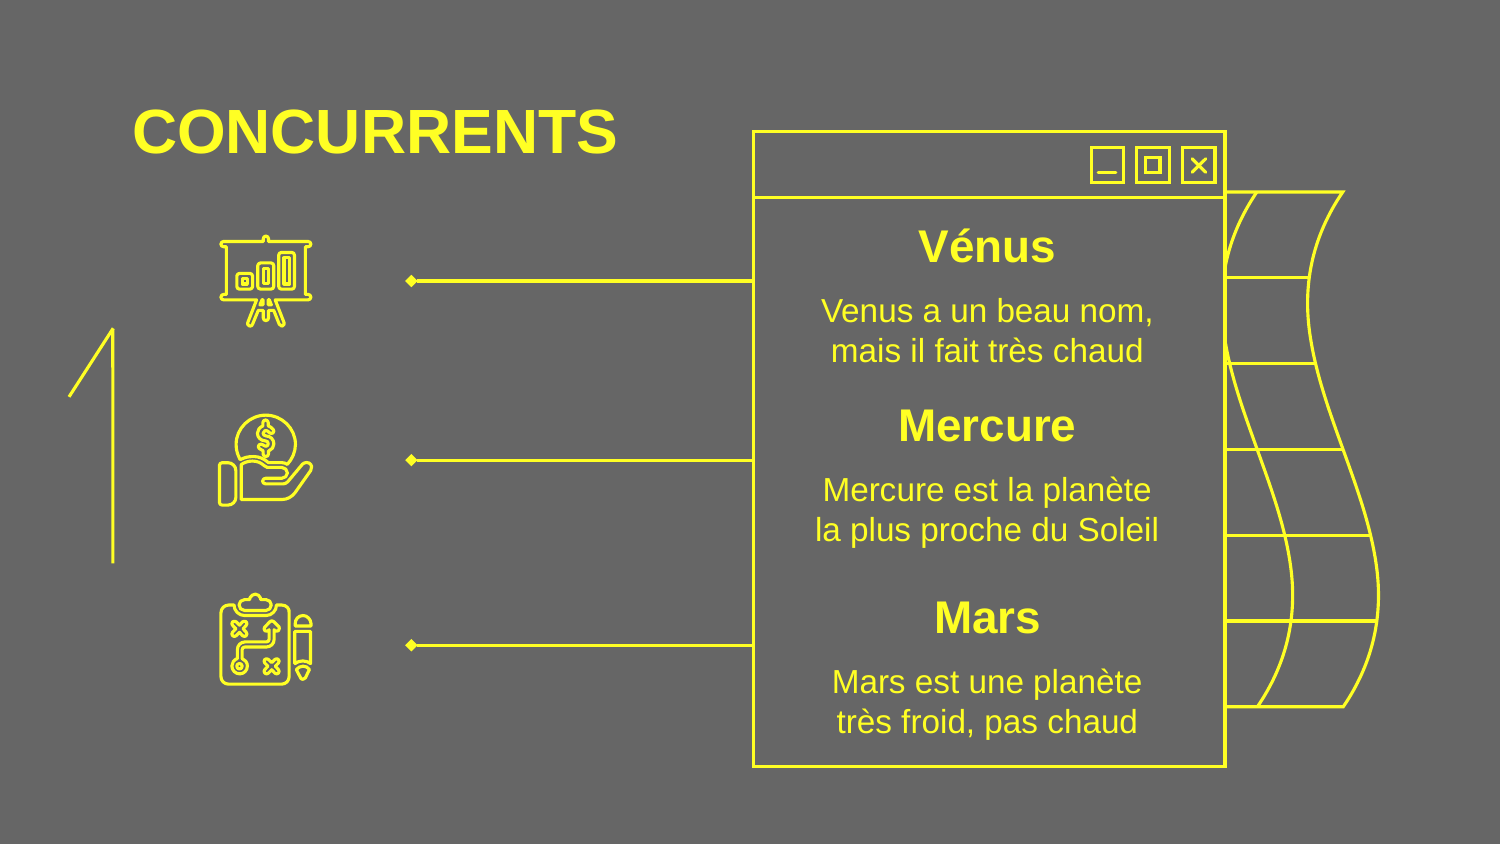

# CONCURRENTS
Vénus

Venus a un beau nom, mais il fait très chaud

Mercure

Mercure est la planète la plus proche du Soleil
Mars

Mars est une planète très froid, pas chaud